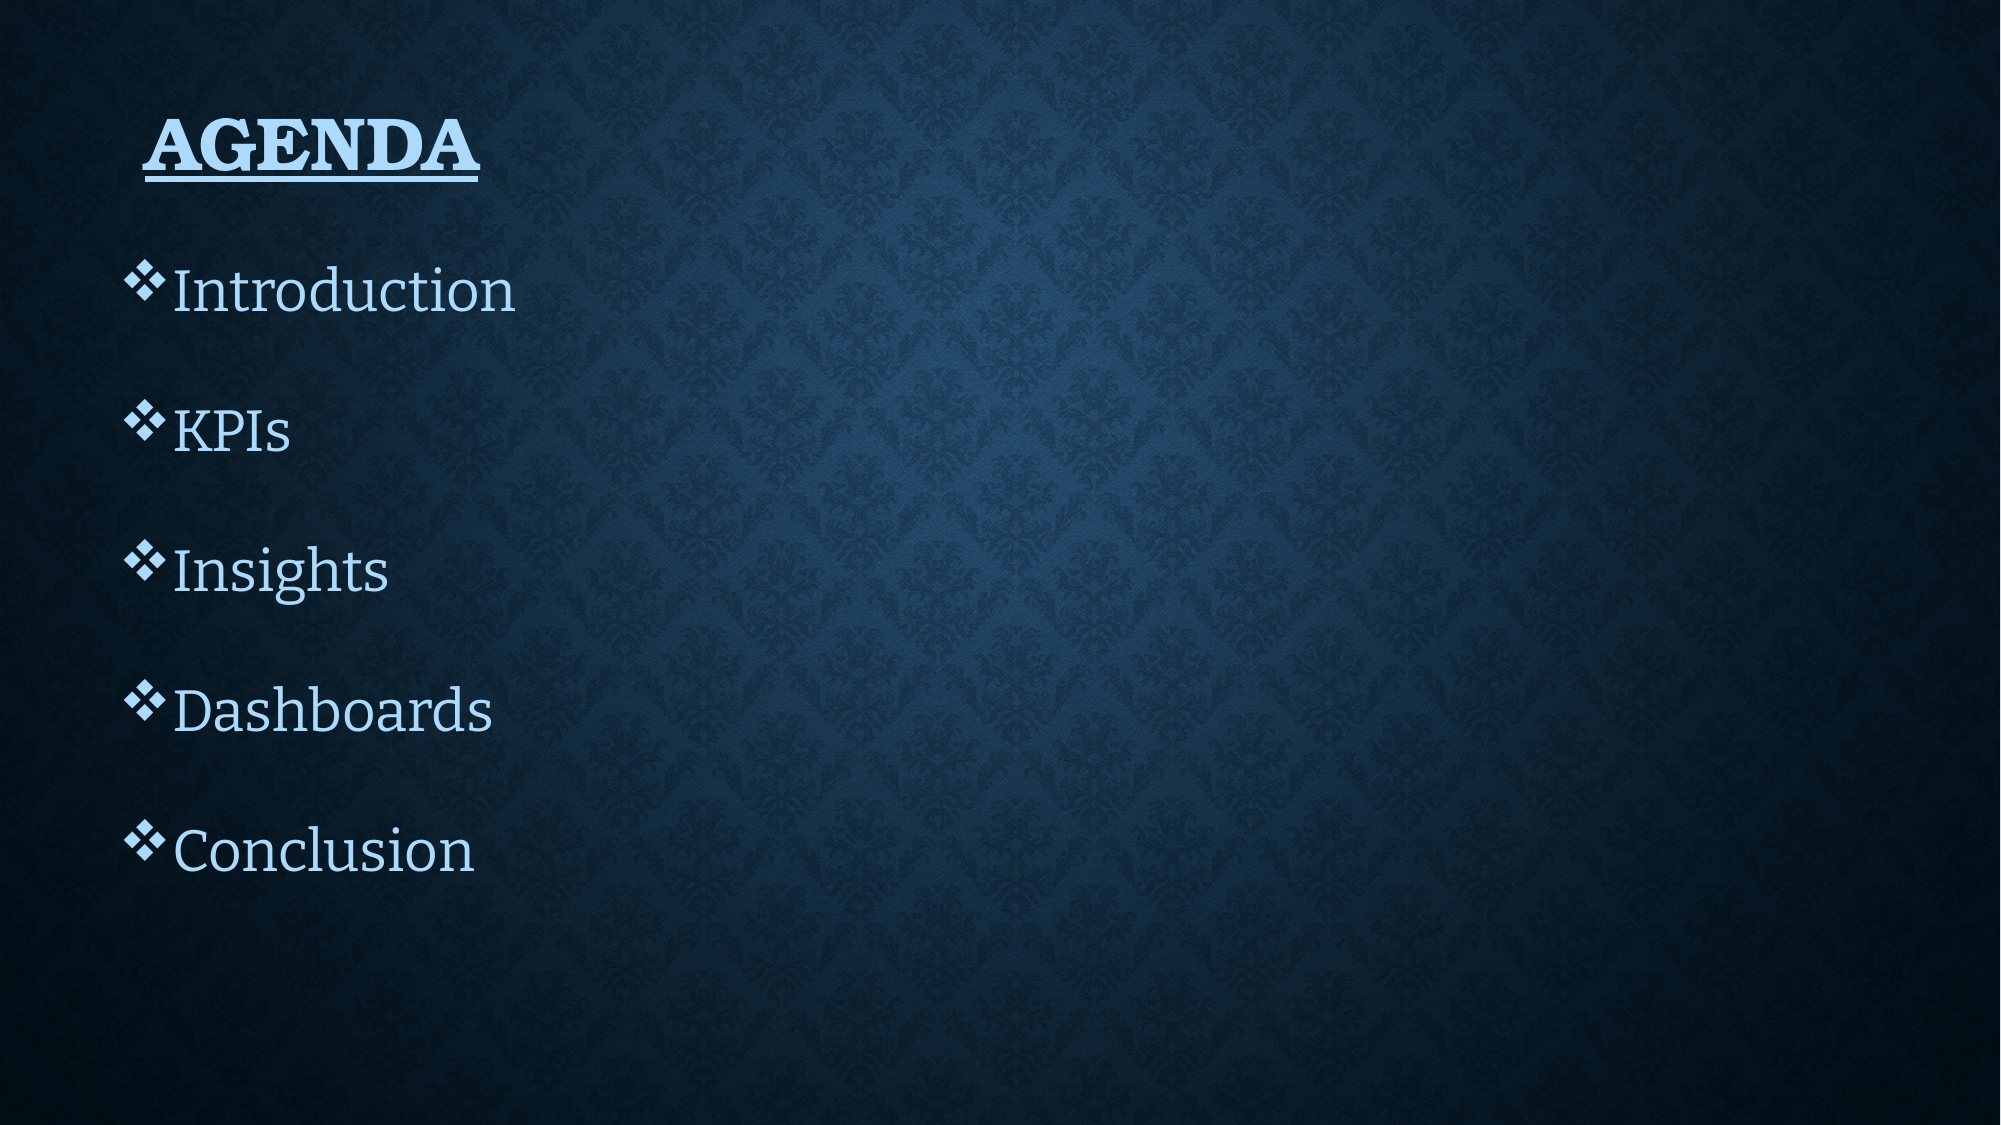

# Agenda
Introduction

KPIs

Insights

Dashboards

Conclusion